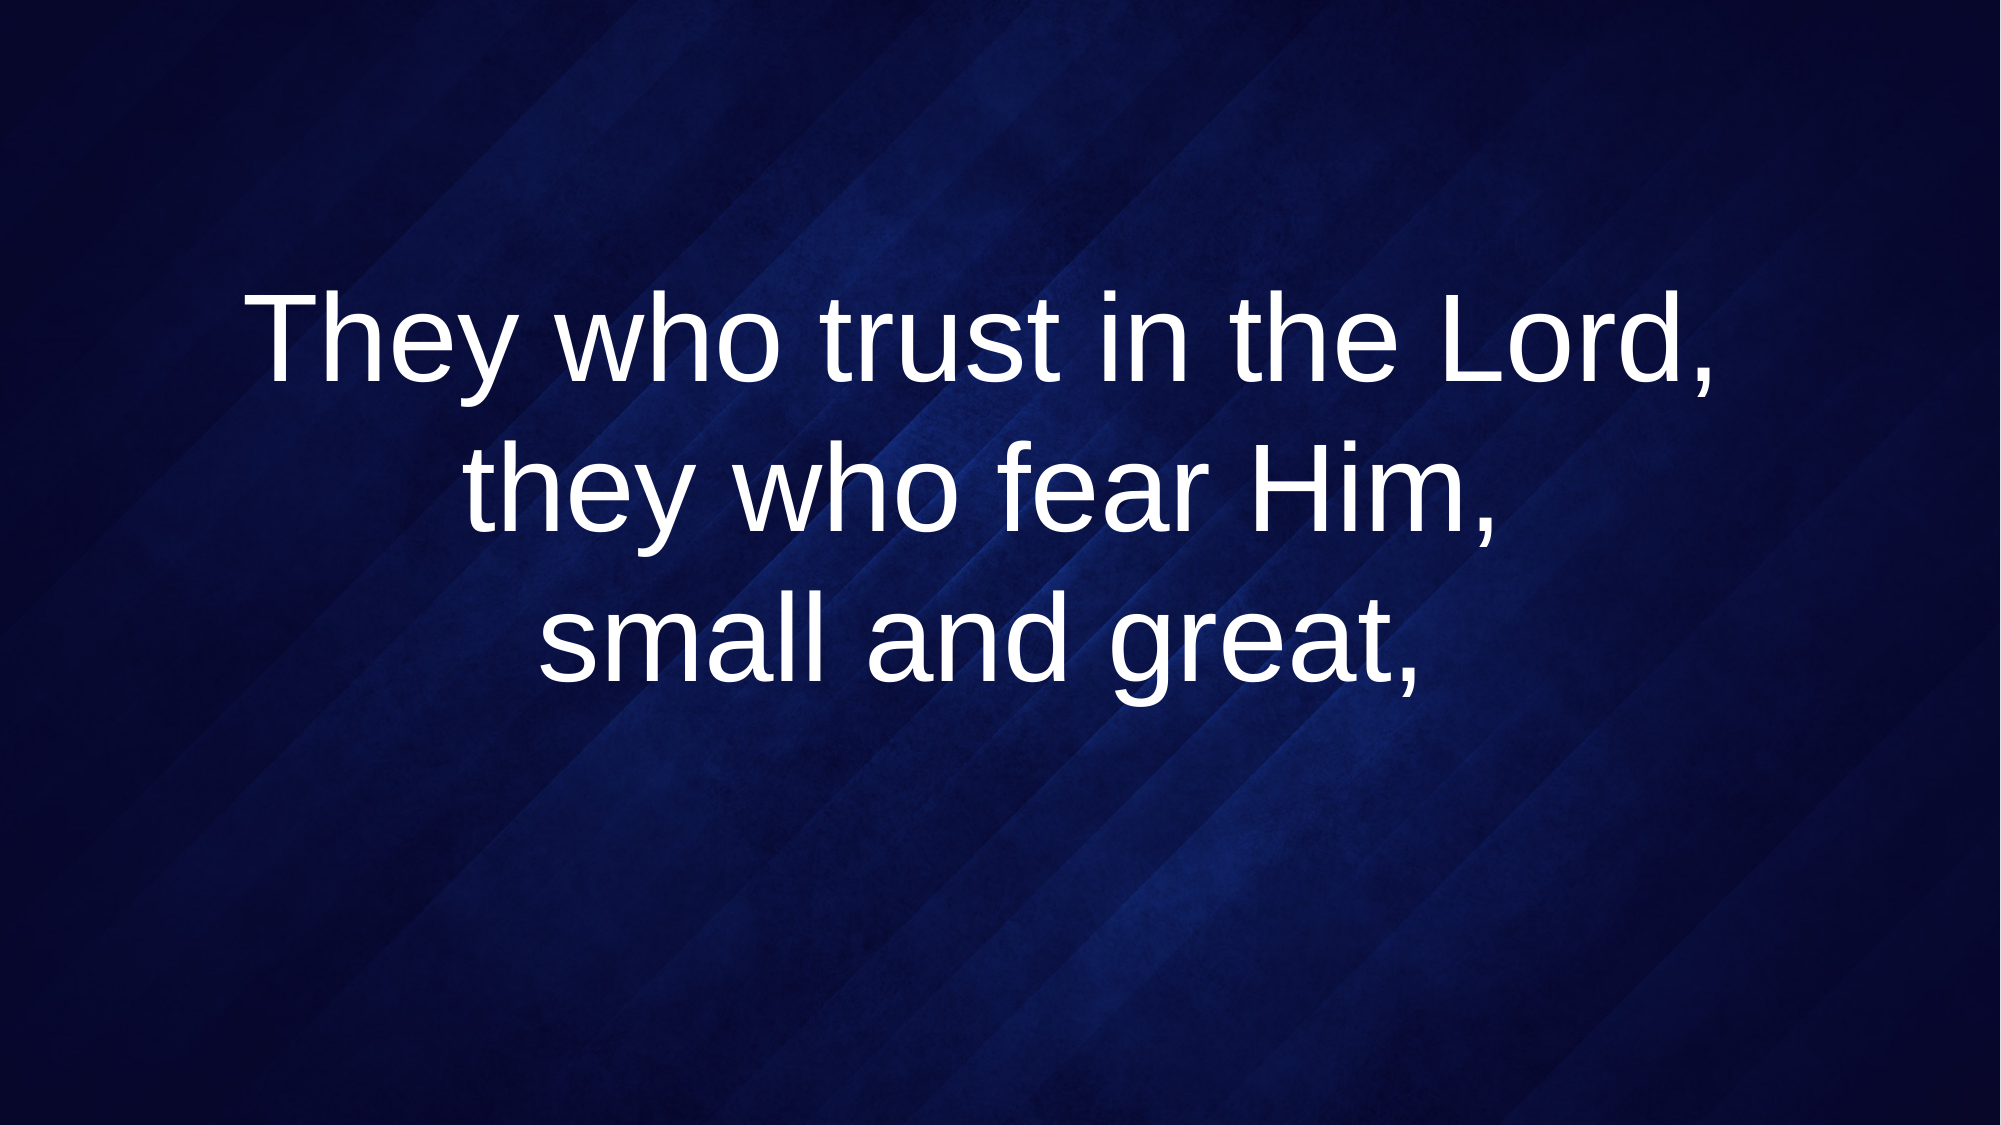

# They who trust in the Lord, they who fear Him, small and great,